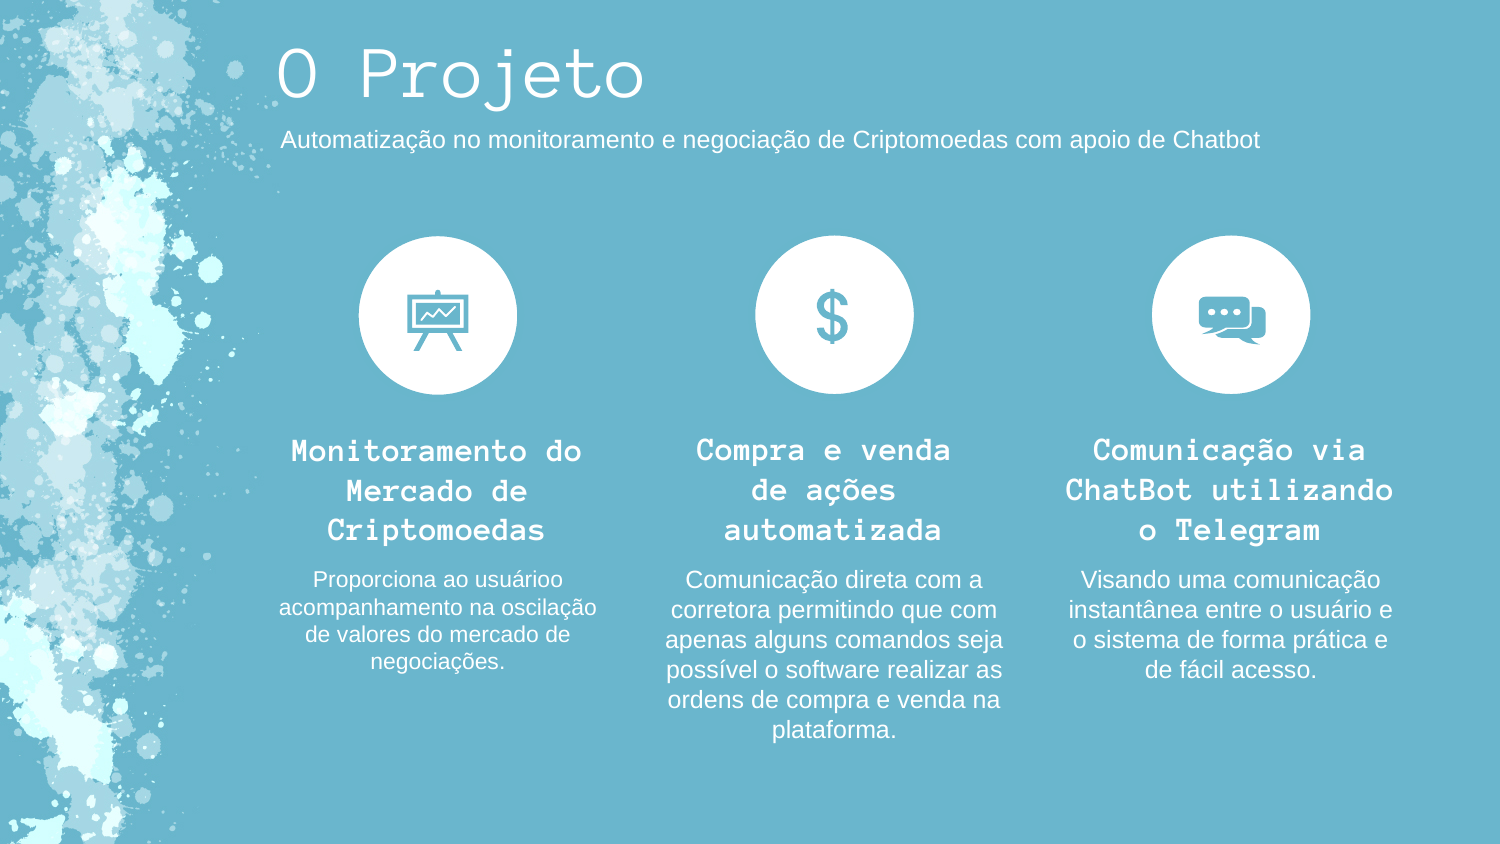

O Projeto
Automatização no monitoramento e negociação de Criptomoedas com apoio de Chatbot

Compra e venda
de ações
automatizada
Comunicação direta com a corretora permitindo que com apenas alguns comandos seja possível o software realizar as ordens de compra e venda na plataforma.
Comunicação via ChatBot utilizando o Telegram
Visando uma comunicação instantânea entre o usuário e o sistema de forma prática e de fácil acesso.
Monitoramento do Mercado de Criptomoedas
Proporciona ao usuárioo acompanhamento na oscilação de valores do mercado de negociações.